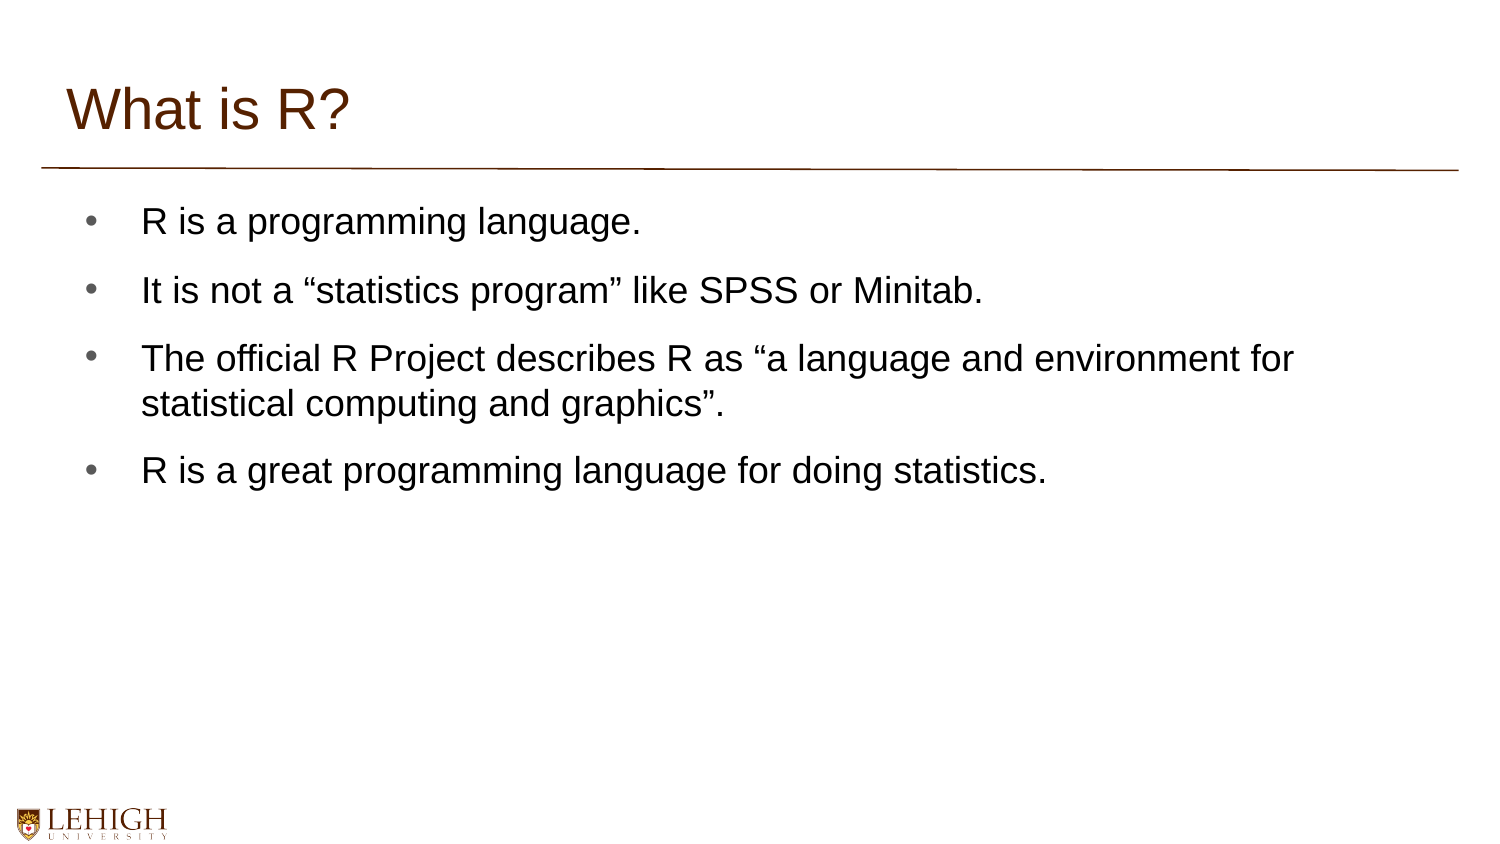

# What is R?
R is a programming language.
It is not a “statistics program” like SPSS or Minitab.
The official R Project describes R as “a language and environment for statistical computing and graphics”.
R is a great programming language for doing statistics.